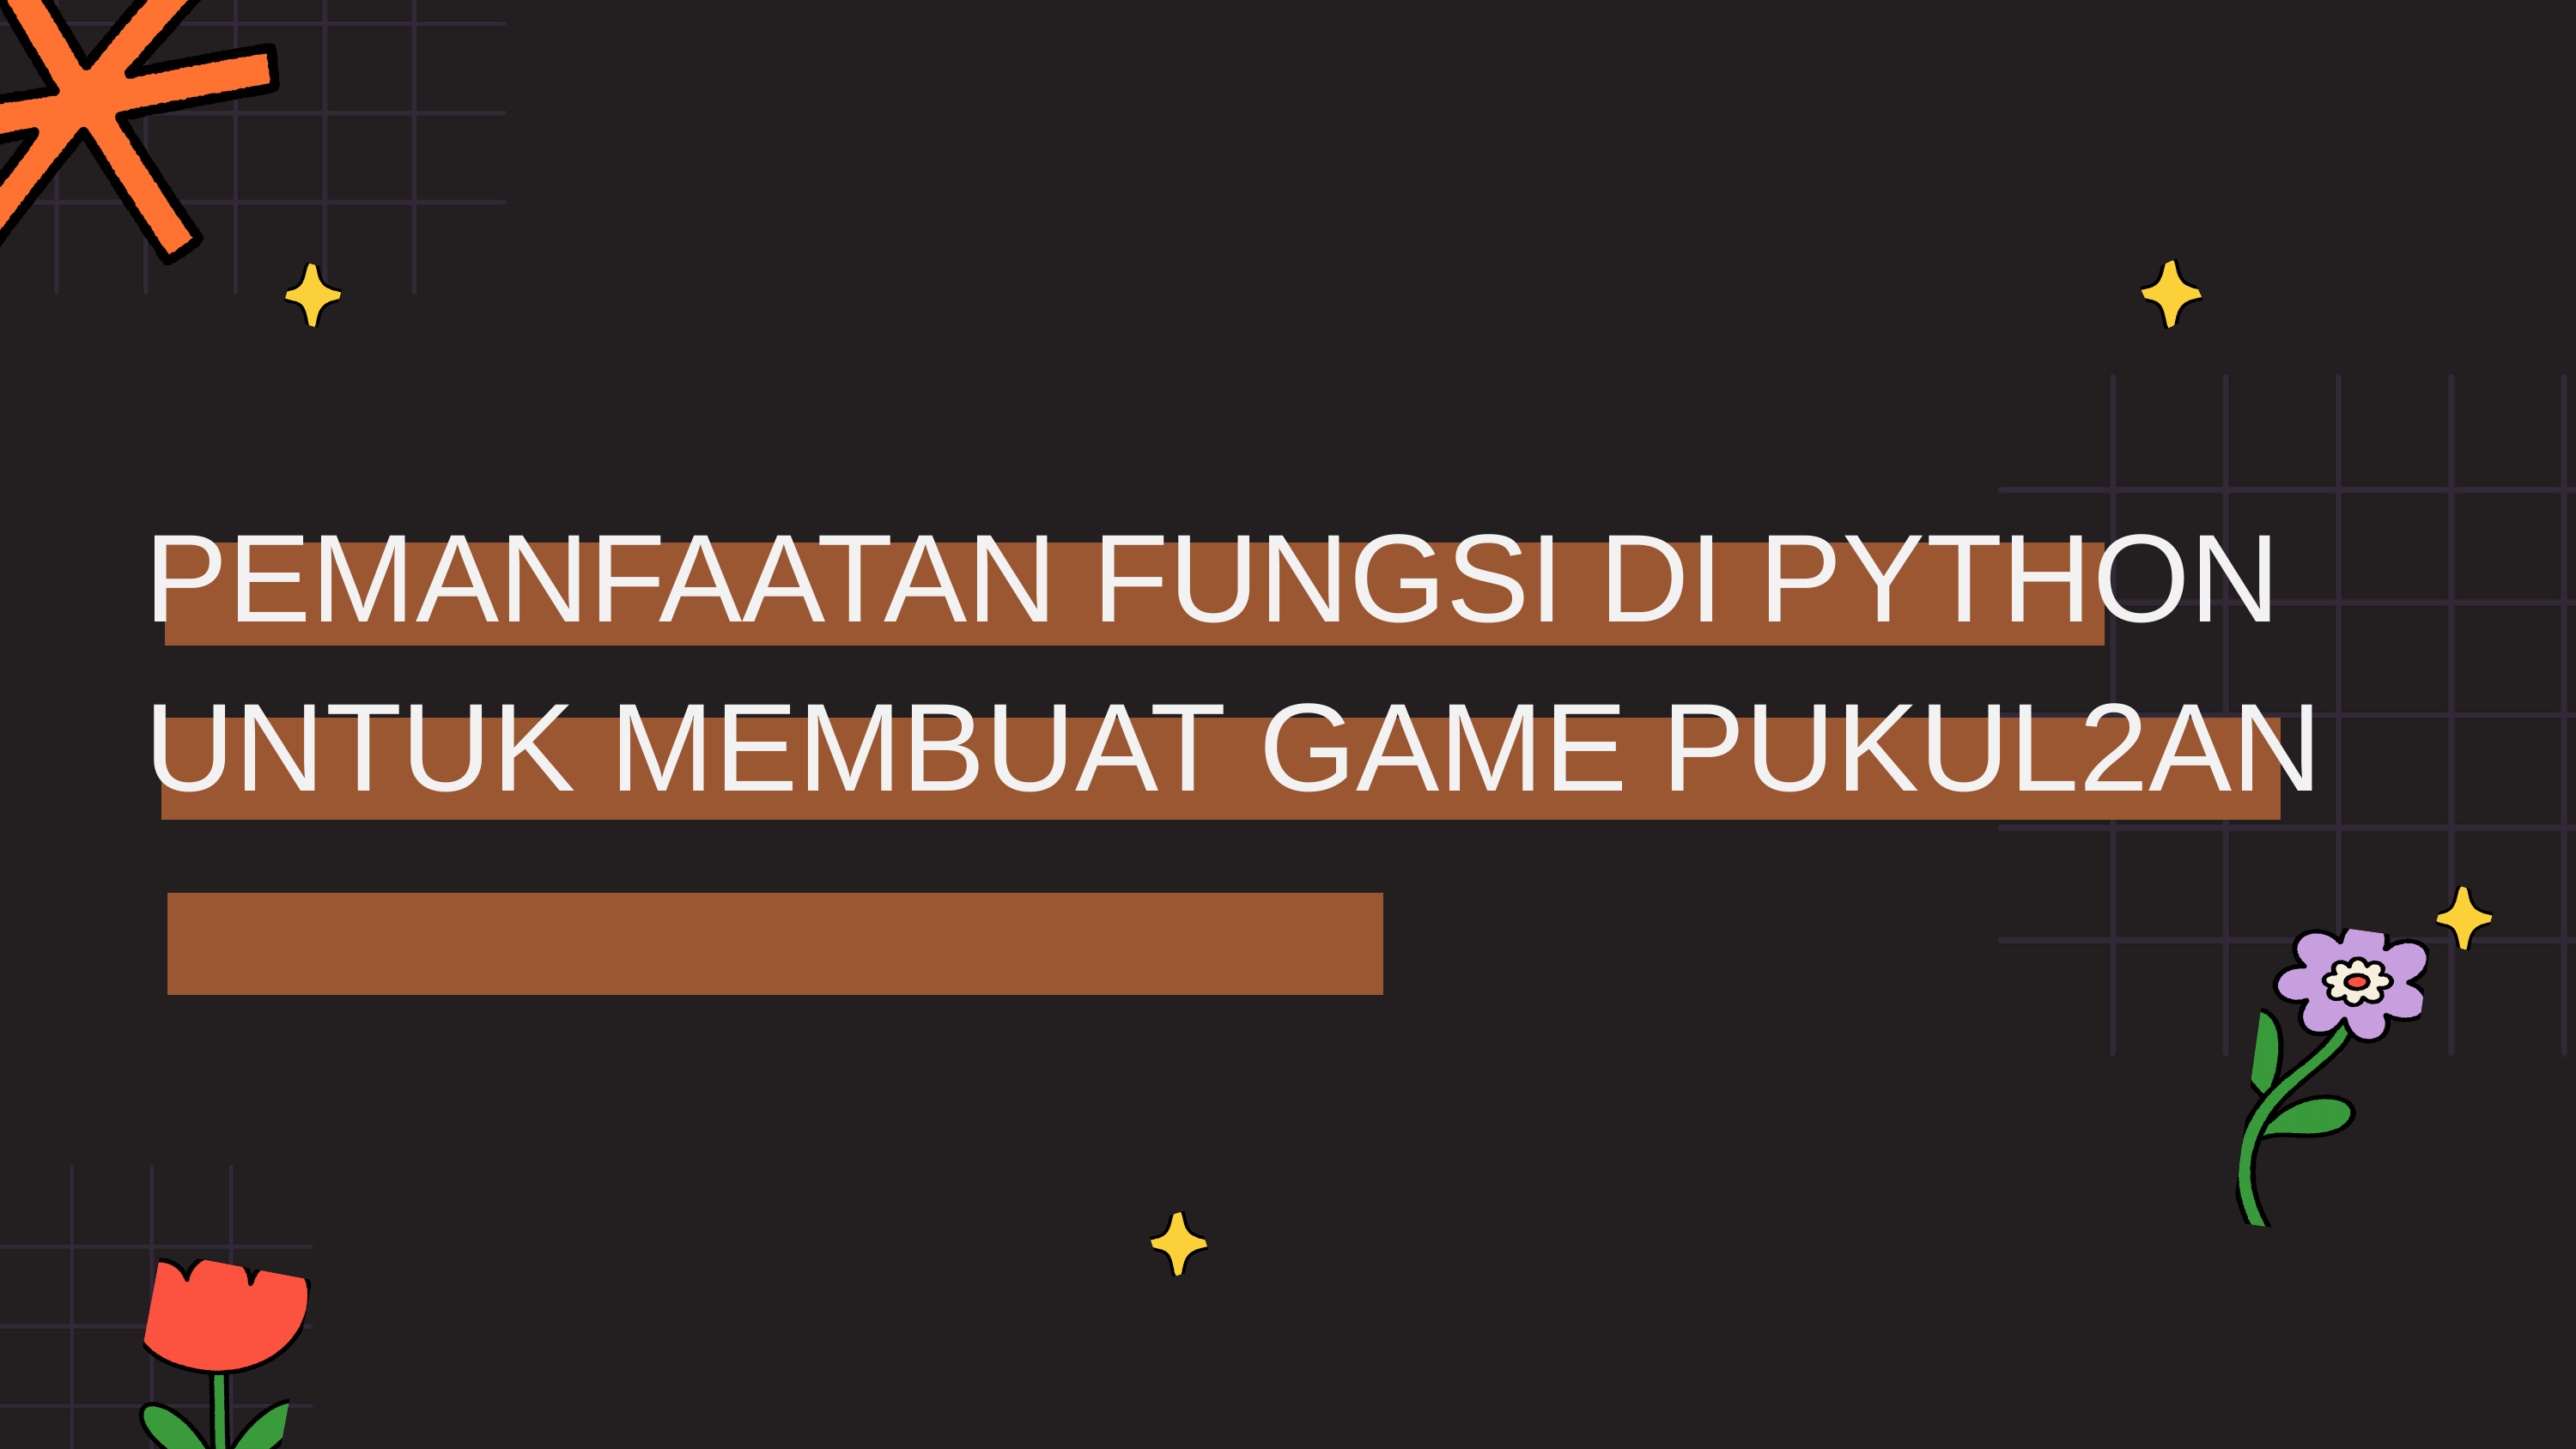

PEMANFAATAN FUNGSI DI PYTHON UNTUK MEMBUAT GAME PUKUL2AN